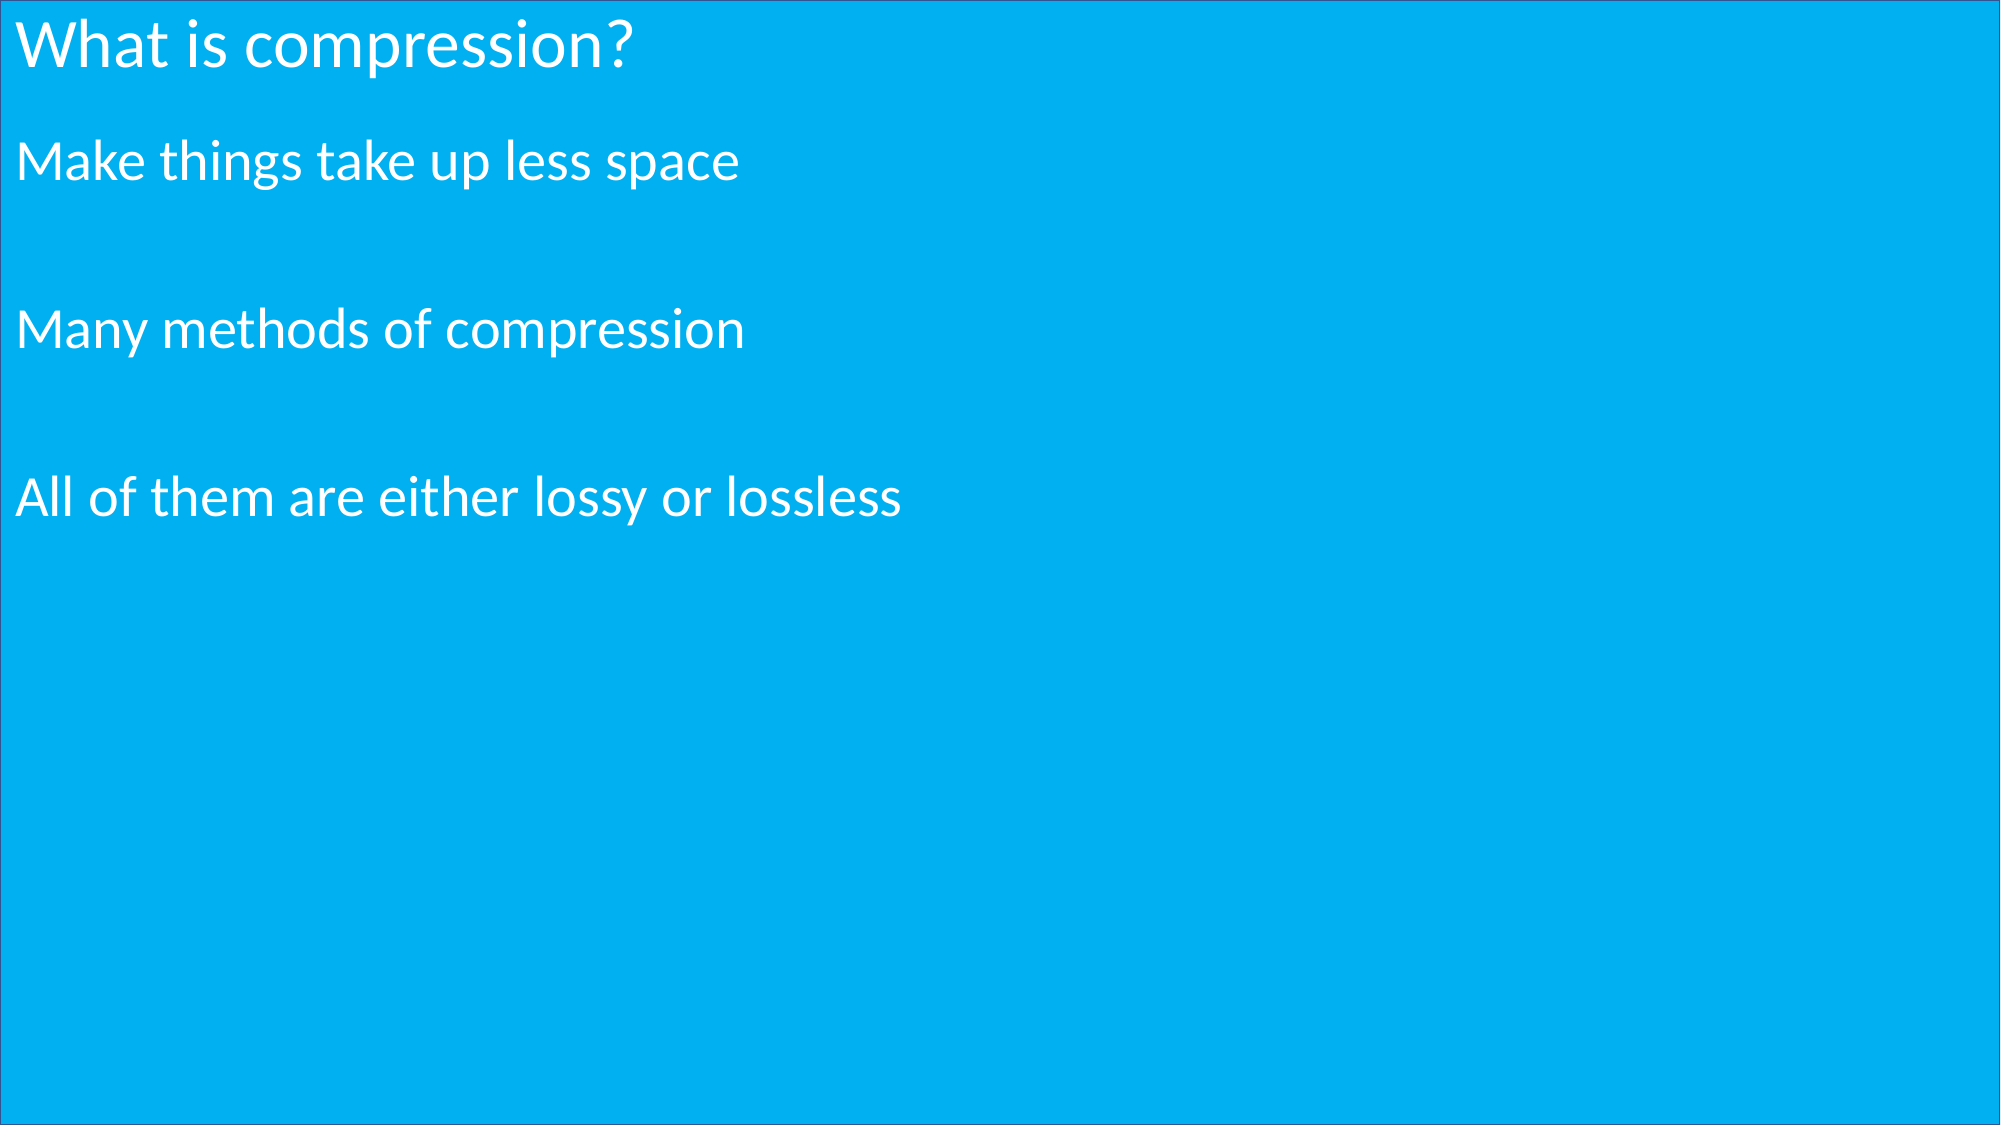

# What is compression?
Make things take up less space

Many methods of compression

All of them are either lossy or lossless